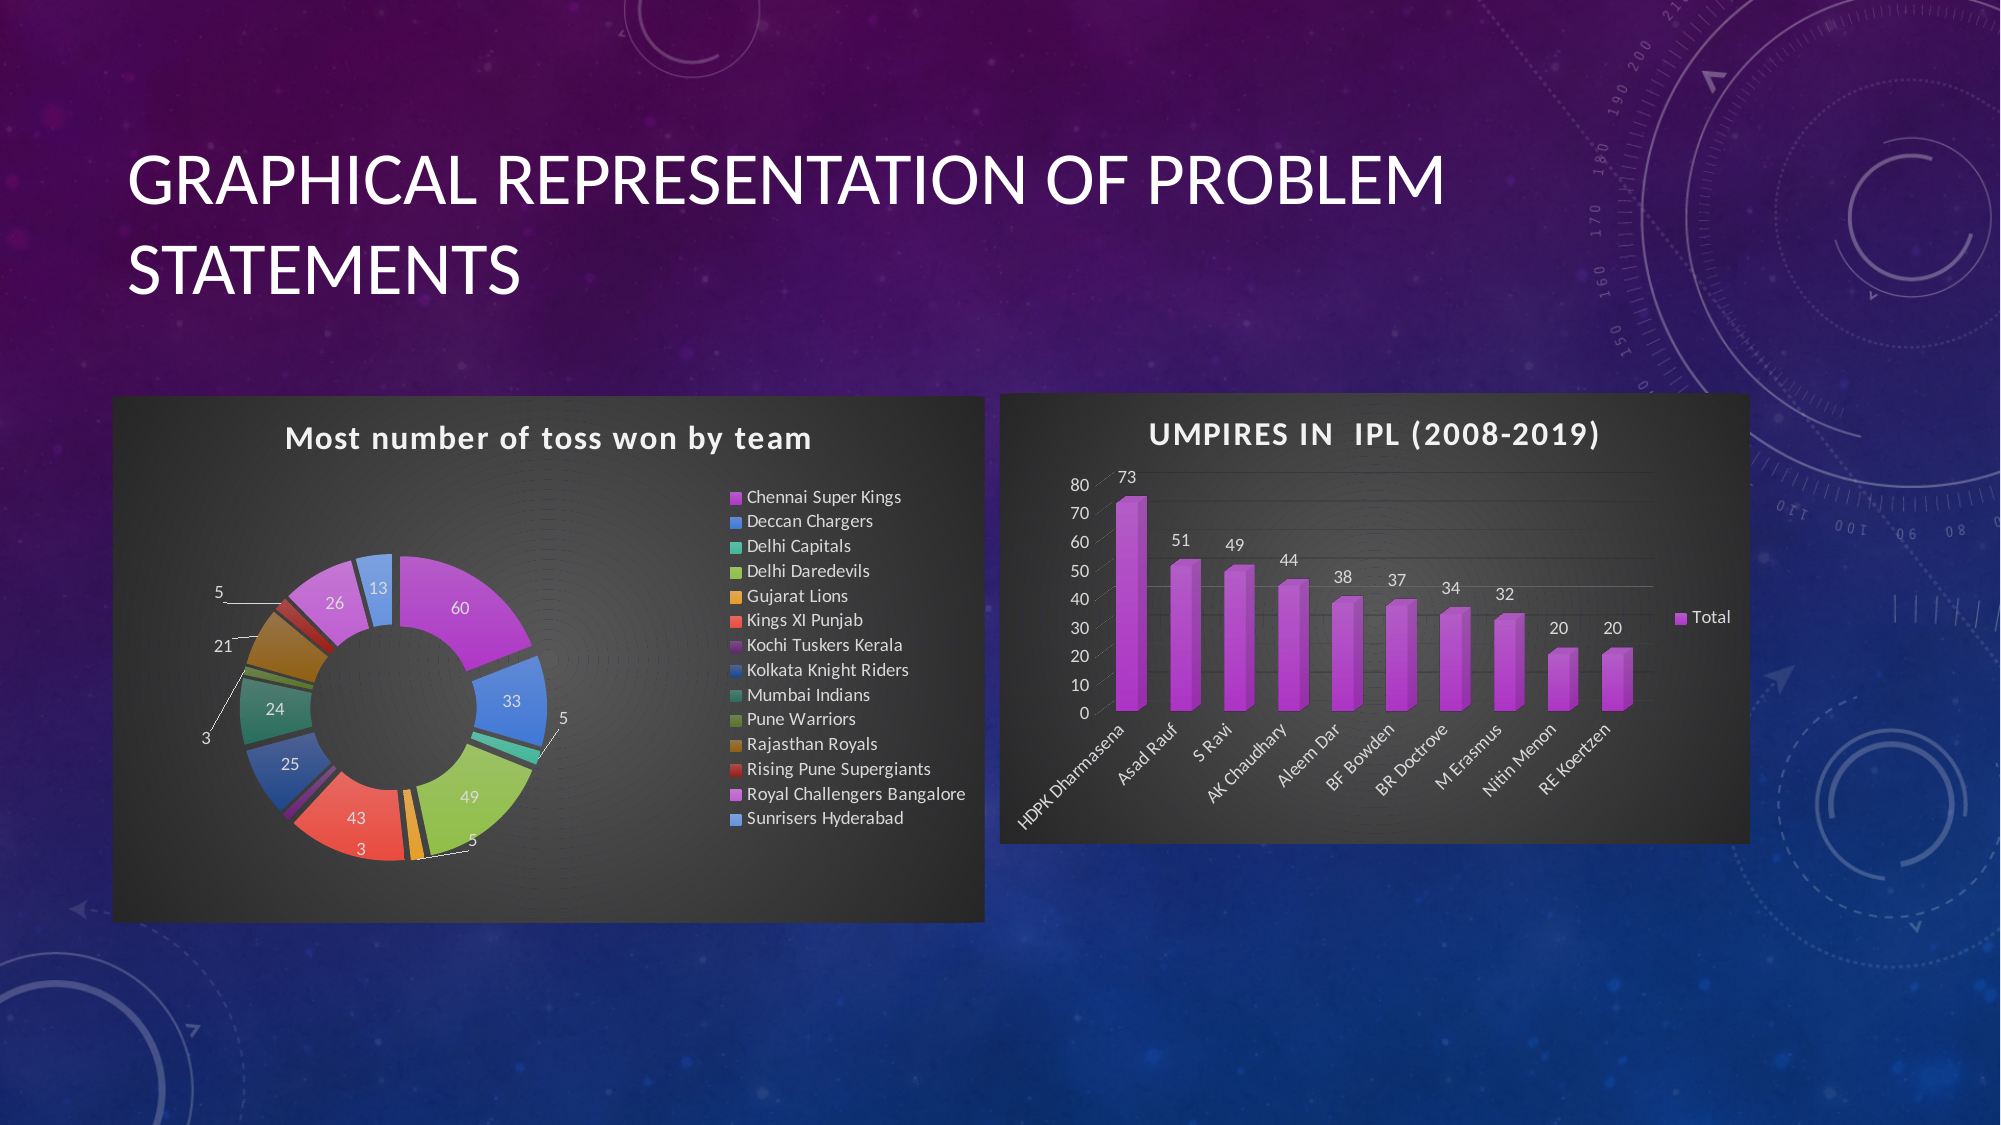

# GRAPHICAL REPRESENTATION OF PROBLEM STATEMENTS

[unsupported chart]

### Chart: Most number of toss won by team

| Category | Total |
|---|---|
| Chennai Super Kings | 60.0 |
| Deccan Chargers | 33.0 |
| Delhi Capitals | 5.0 |
| Delhi Daredevils | 49.0 |
| Gujarat Lions | 5.0 |
| Kings XI Punjab | 43.0 |
| Kochi Tuskers Kerala | 3.0 |
| Kolkata Knight Riders | 25.0 |
| Mumbai Indians | 24.0 |
| Pune Warriors | 3.0 |
| Rajasthan Royals | 21.0 |
| Rising Pune Supergiants | 5.0 |
| Royal Challengers Bangalore | 26.0 |
| Sunrisers Hyderabad | 13.0 |